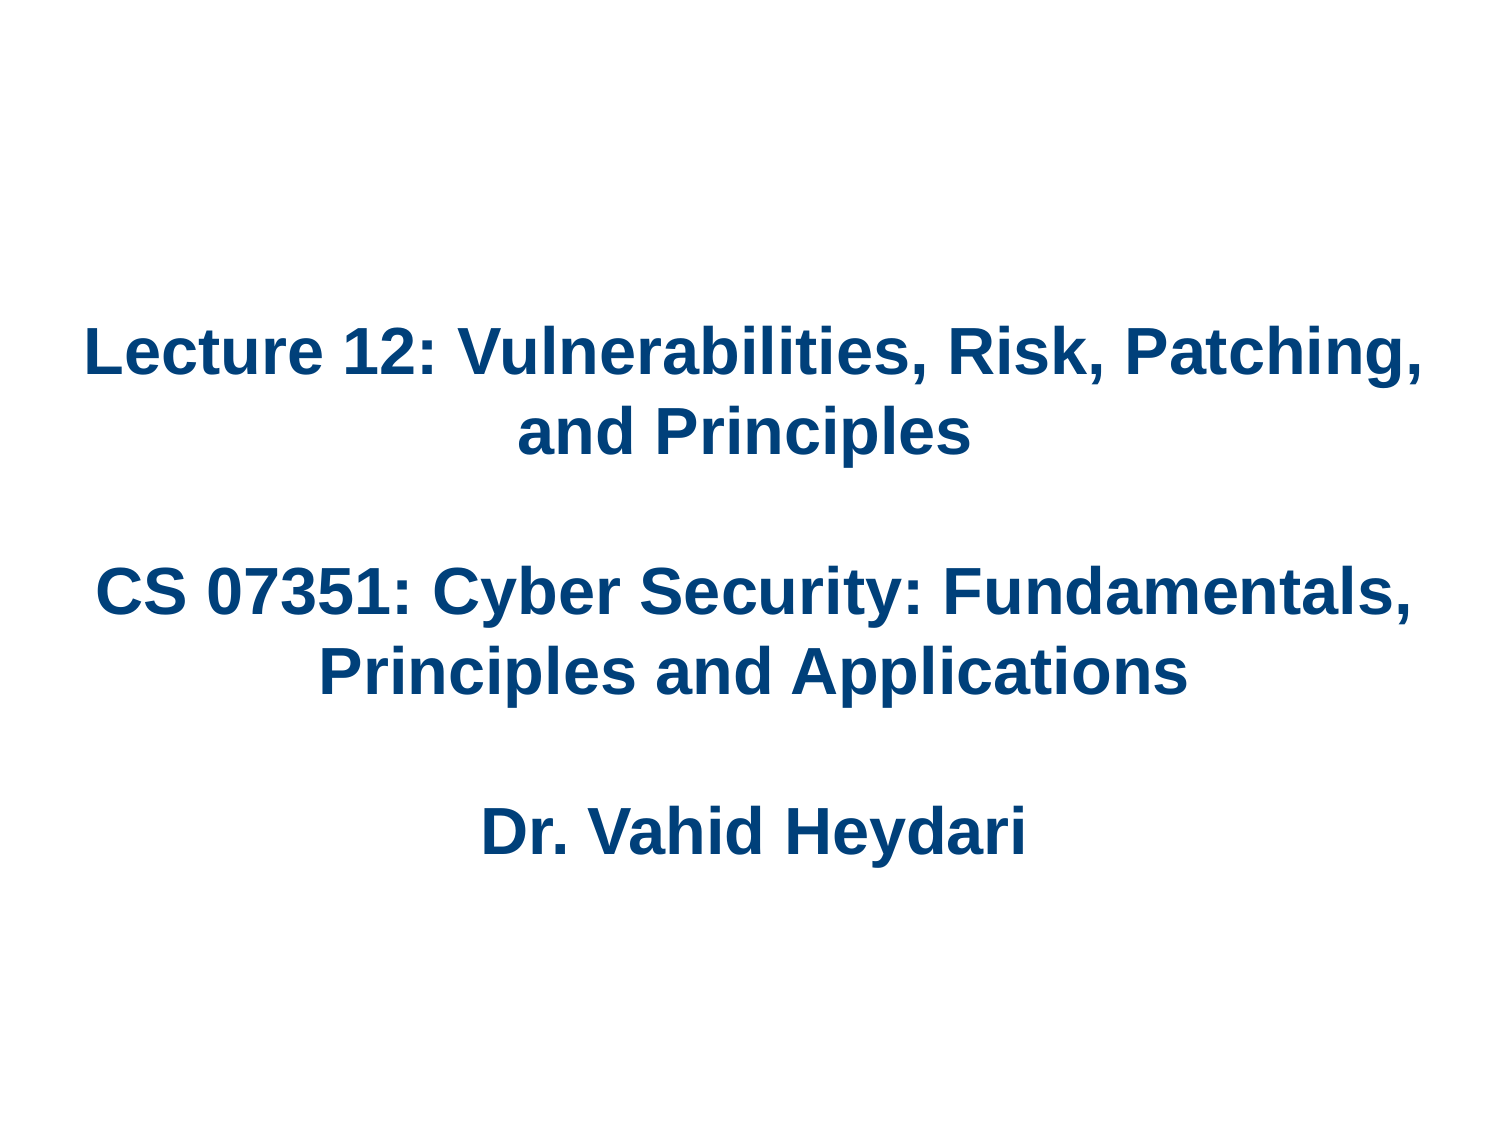

# Lecture 12: Vulnerabilities, Risk, Patching, and Principles CS 07351: Cyber Security: Fundamentals, Principles and Applications Dr. Vahid Heydari